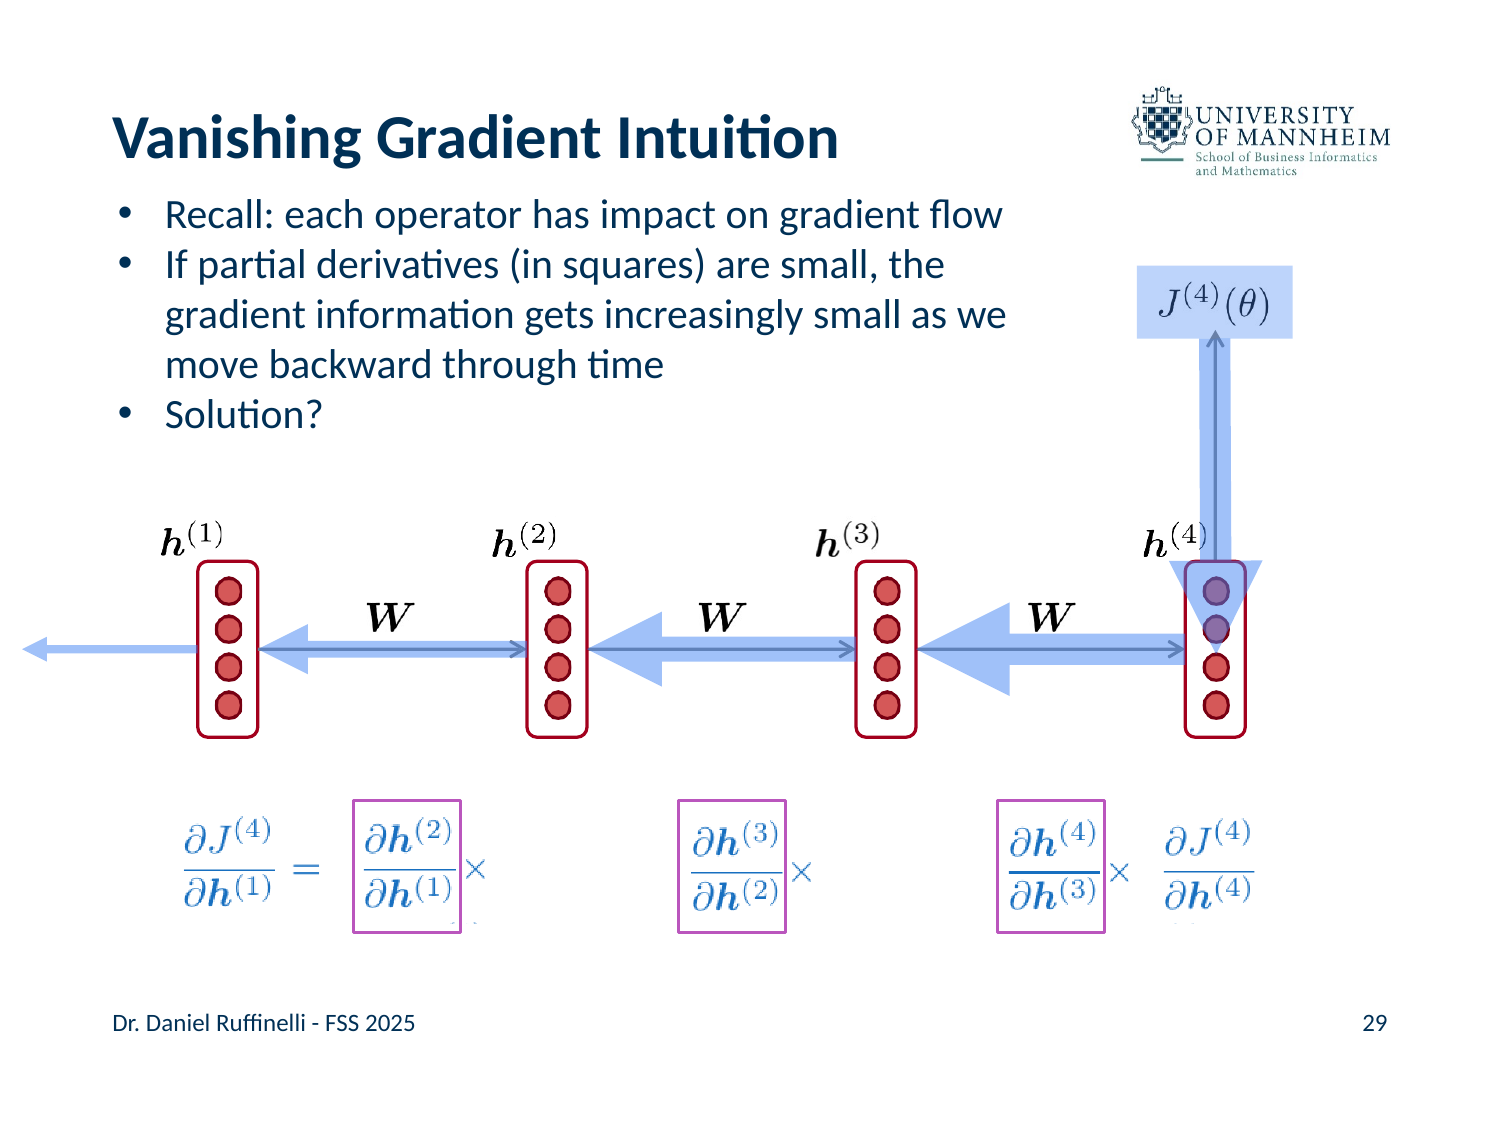

# Vanishing Gradient Intuition
Recall: each operator has impact on gradient flow
If partial derivatives (in squares) are small, the gradient information gets increasingly small as we move backward through time
Solution?

Dr. Daniel Ruffinelli - FSS 2025
29